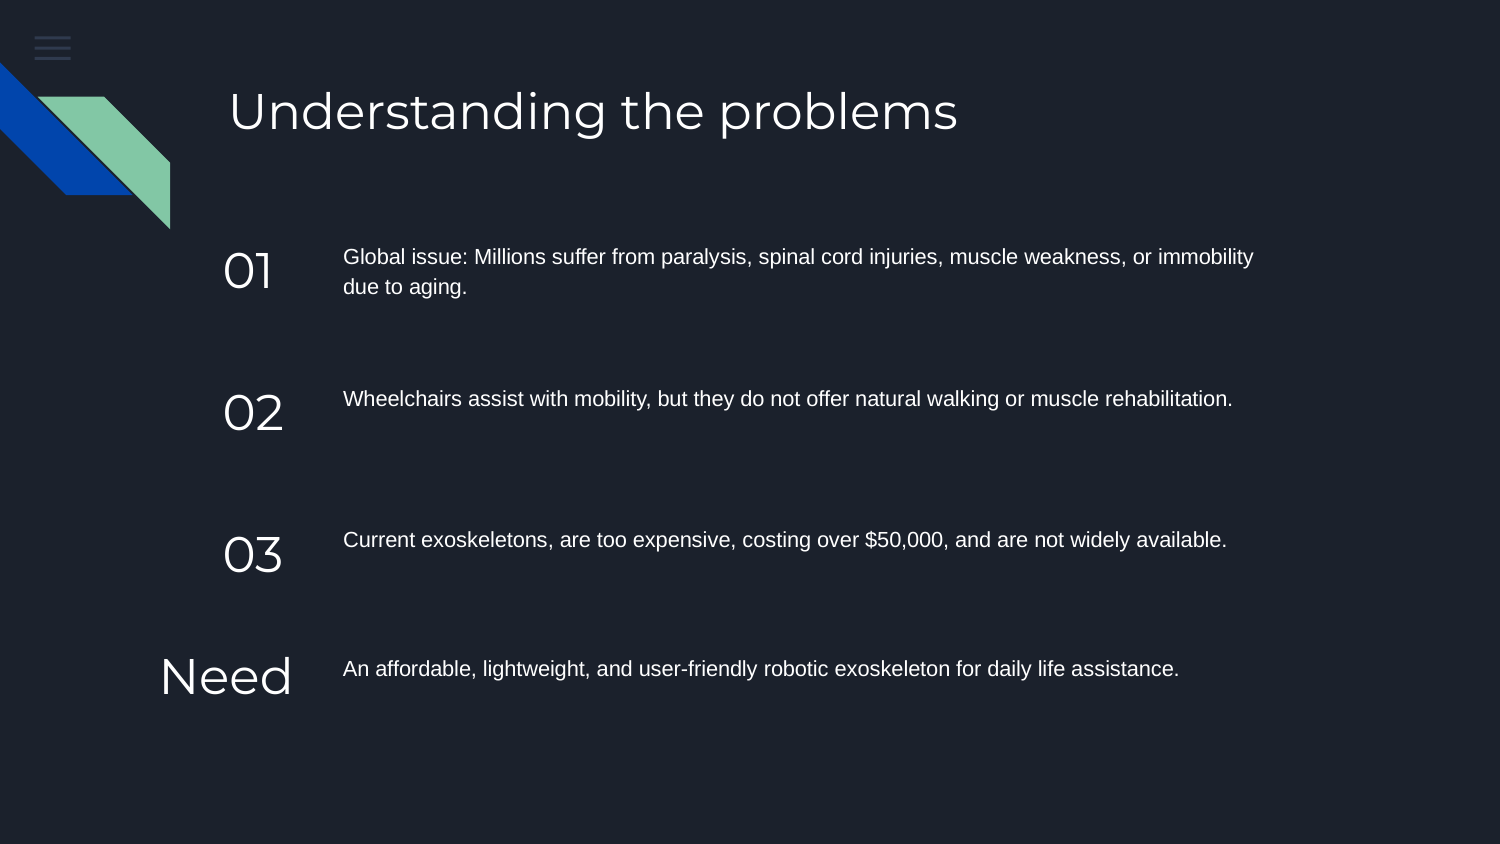

# Understanding the problems
01

Global issue: Millions suffer from paralysis, spinal cord injuries, muscle weakness, or immobility due to aging.
02

Wheelchairs assist with mobility, but they do not offer natural walking or muscle rehabilitation.
03
Current exoskeletons, are too expensive, costing over $50,000, and are not widely available.
Need
An affordable, lightweight, and user-friendly robotic exoskeleton for daily life assistance.